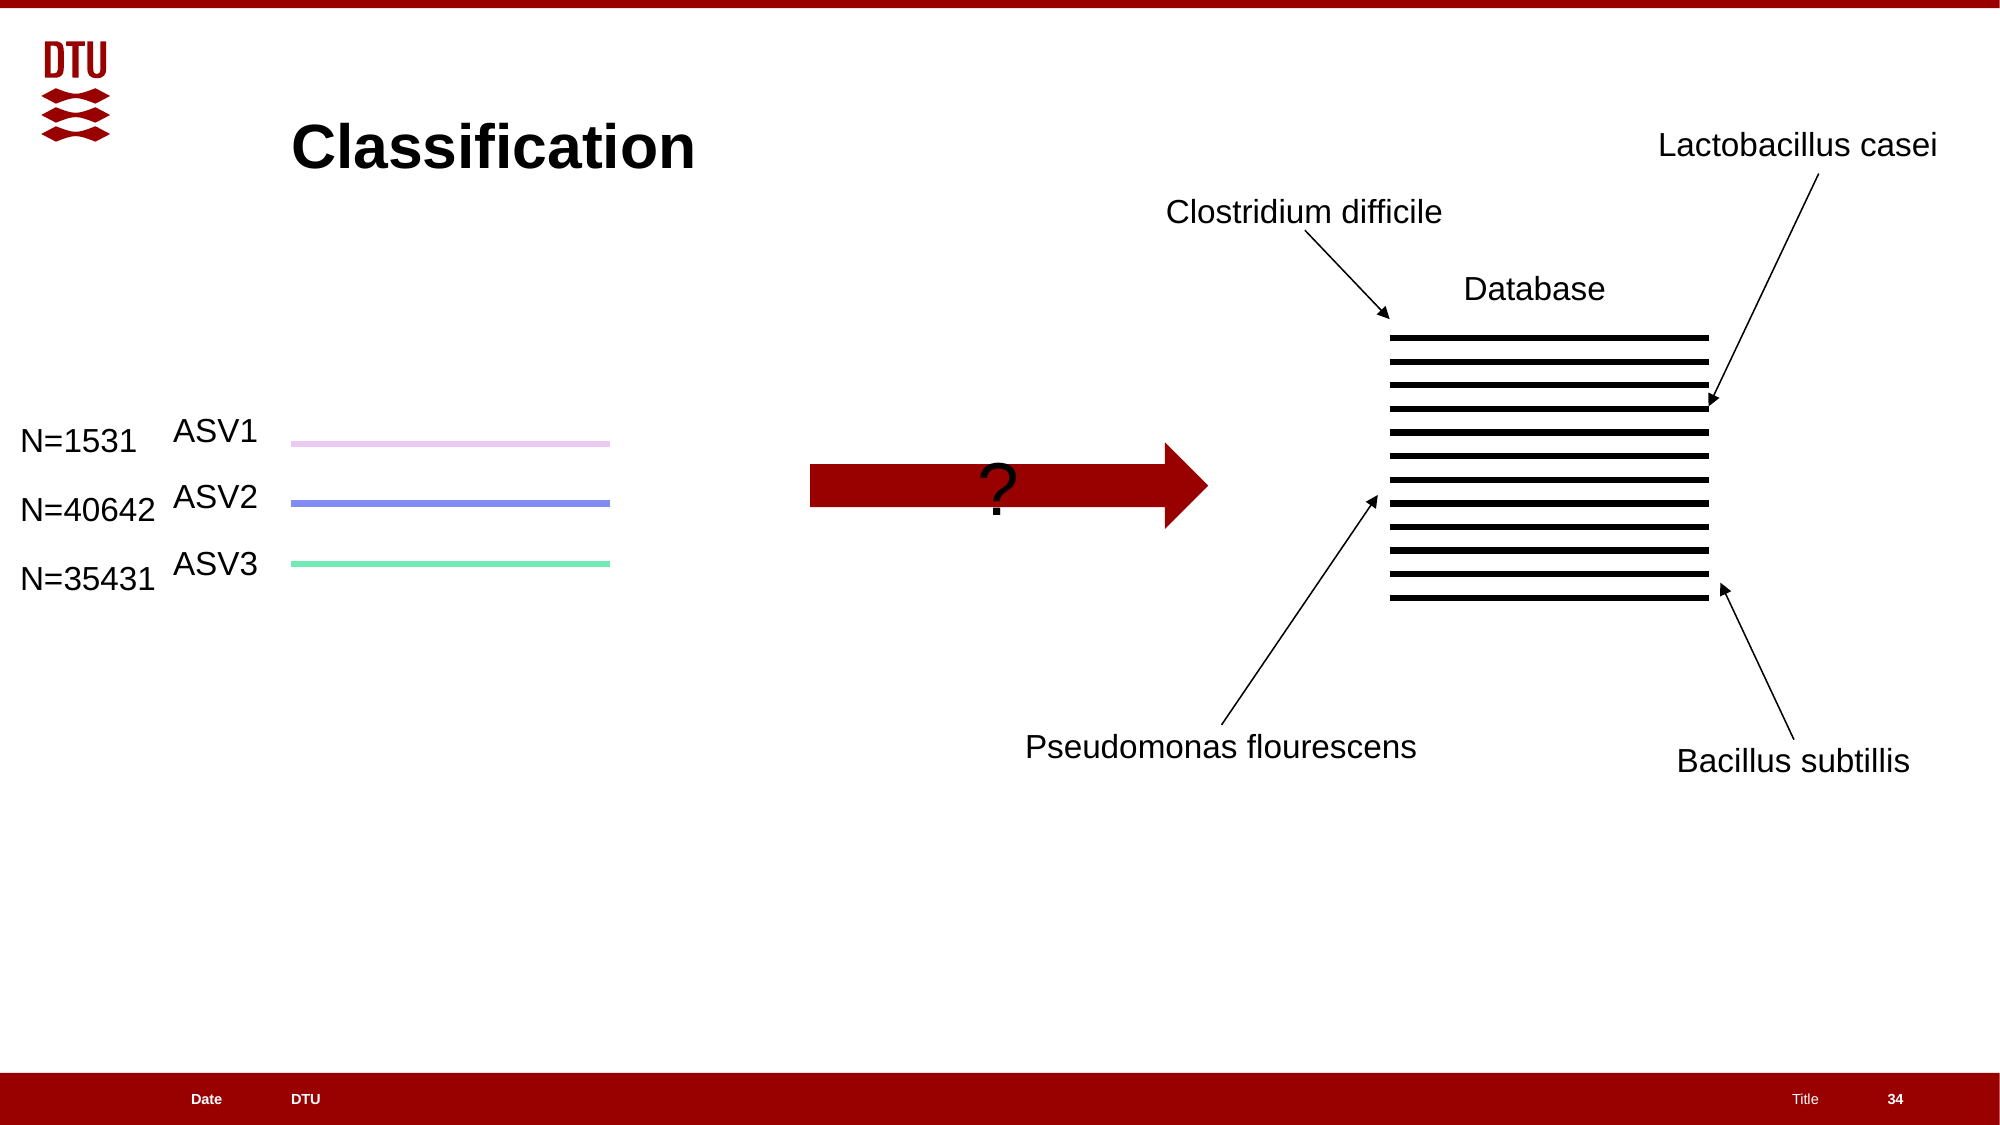

# Classification
Lactobacillus casei
Clostridium difficile
Database
N=1531
N=40642
N=35431
ASV1
ASV2
ASV3
?
Pseudomonas flourescens
Bacillus subtillis
34